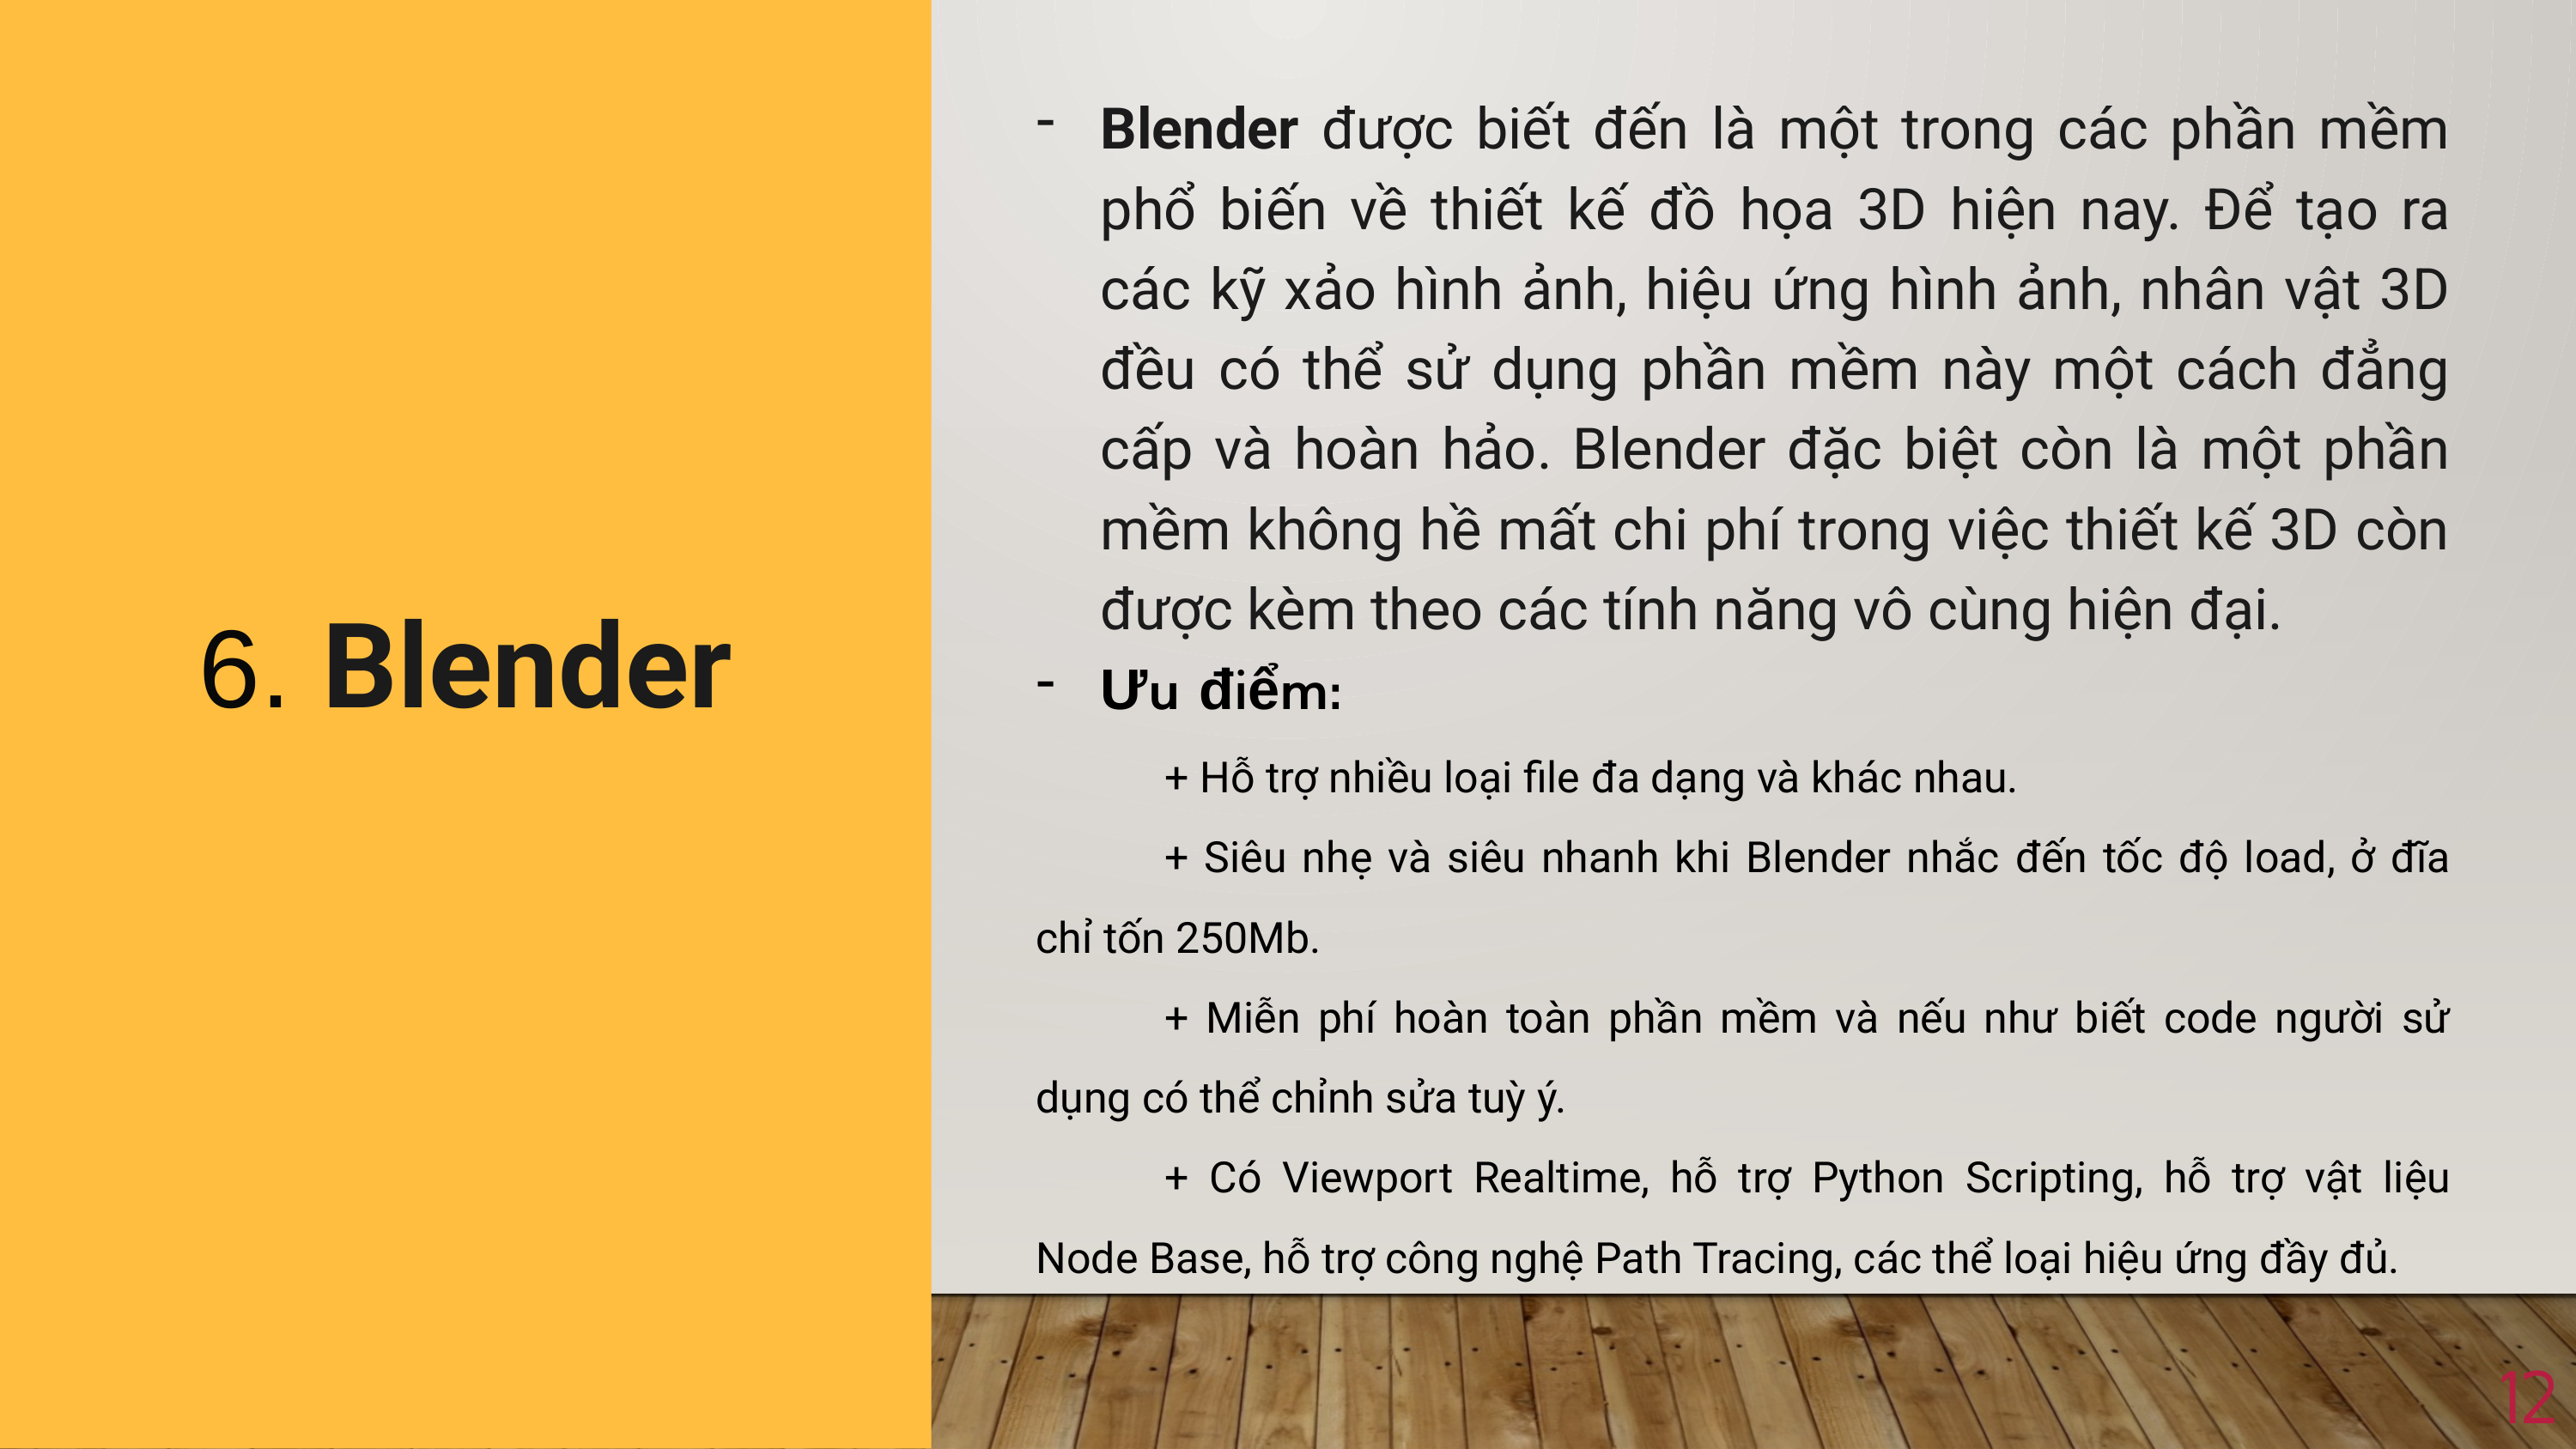

Blender được biết đến là một trong các phần mềm phổ biến về thiết kế đồ họa 3D hiện nay. Để tạo ra các kỹ xảo hình ảnh, hiệu ứng hình ảnh, nhân vật 3D đều có thể sử dụng phần mềm này một cách đẳng cấp và hoàn hảo. Blender đặc biệt còn là một phần mềm không hề mất chi phí trong việc thiết kế 3D còn được kèm theo các tính năng vô cùng hiện đại.
Ưu điểm:
	+ Hỗ trợ nhiều loại file đa dạng và khác nhau.
	+ Siêu nhẹ và siêu nhanh khi Blender nhắc đến tốc độ load, ở đĩa chỉ tốn 250Mb.
	+ Miễn phí hoàn toàn phần mềm và nếu như biết code người sử dụng có thể chỉnh sửa tuỳ ý.
	+ Có Viewport Realtime, hỗ trợ Python Scripting, hỗ trợ vật liệu Node Base, hỗ trợ công nghệ Path Tracing, các thể loại hiệu ứng đầy đủ.

6. Blender

12